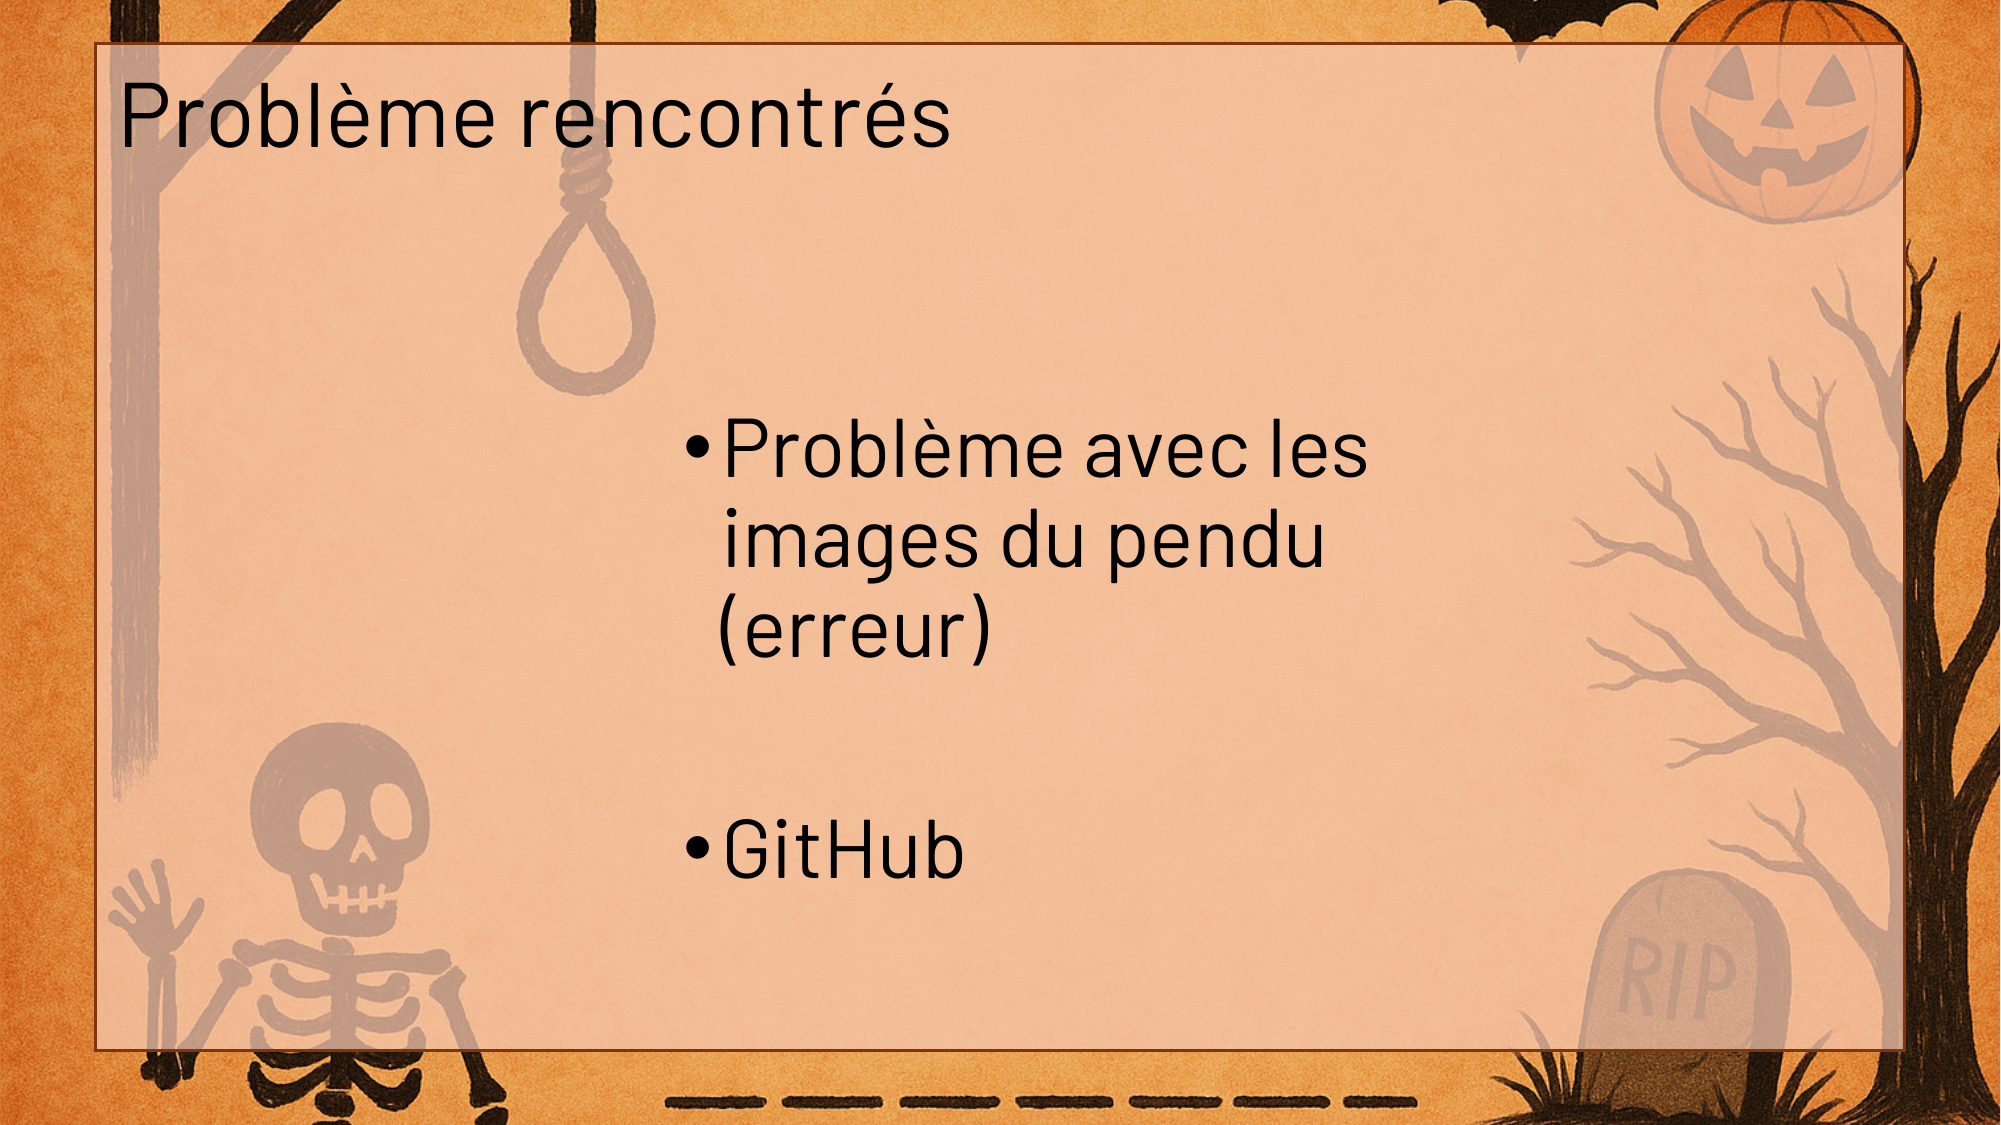

# Problème rencontrés

Problème avec les images du pendu (erreur)

GitHub